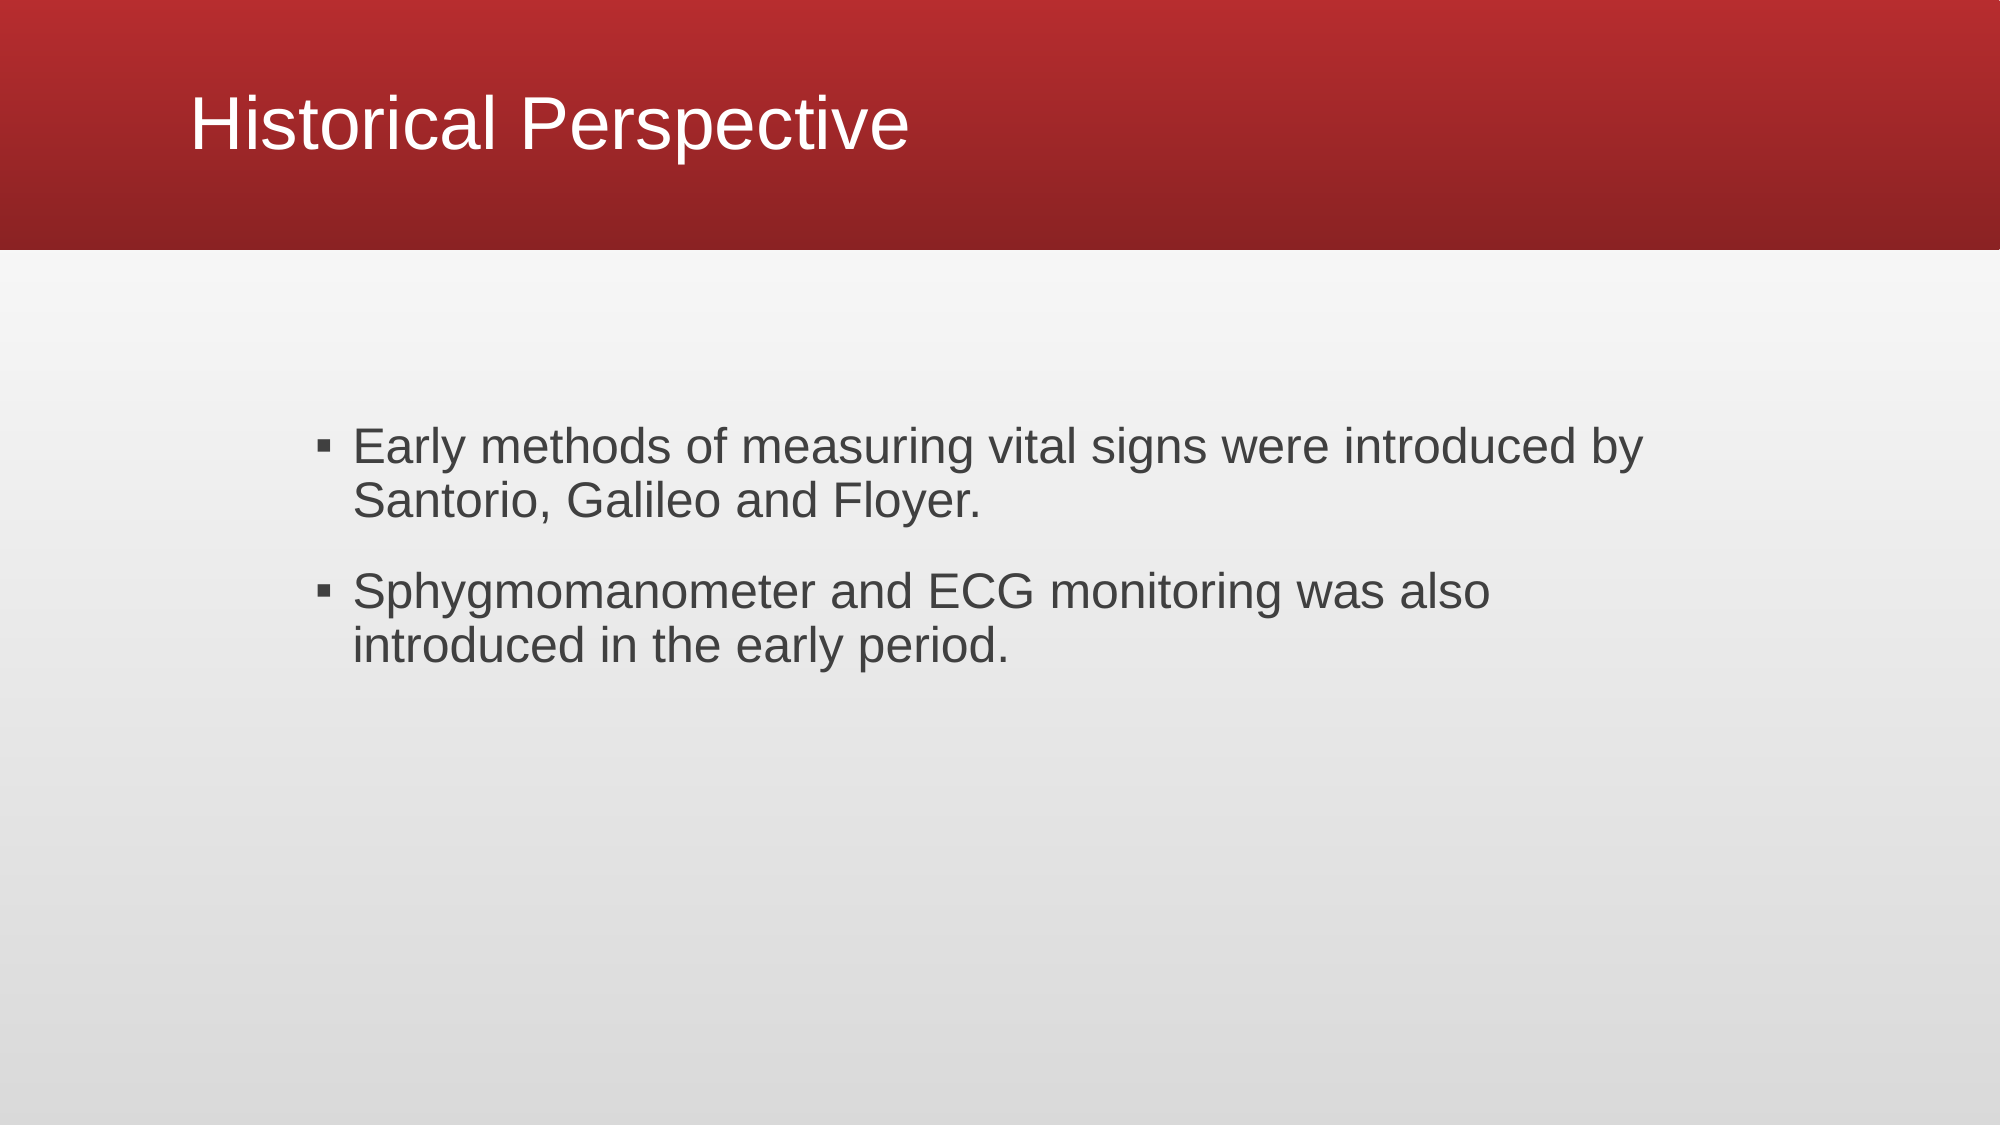

# Historical Perspective
Early methods of measuring vital signs were introduced by Santorio, Galileo and Floyer.
Sphygmomanometer and ECG monitoring was also introduced in the early period.